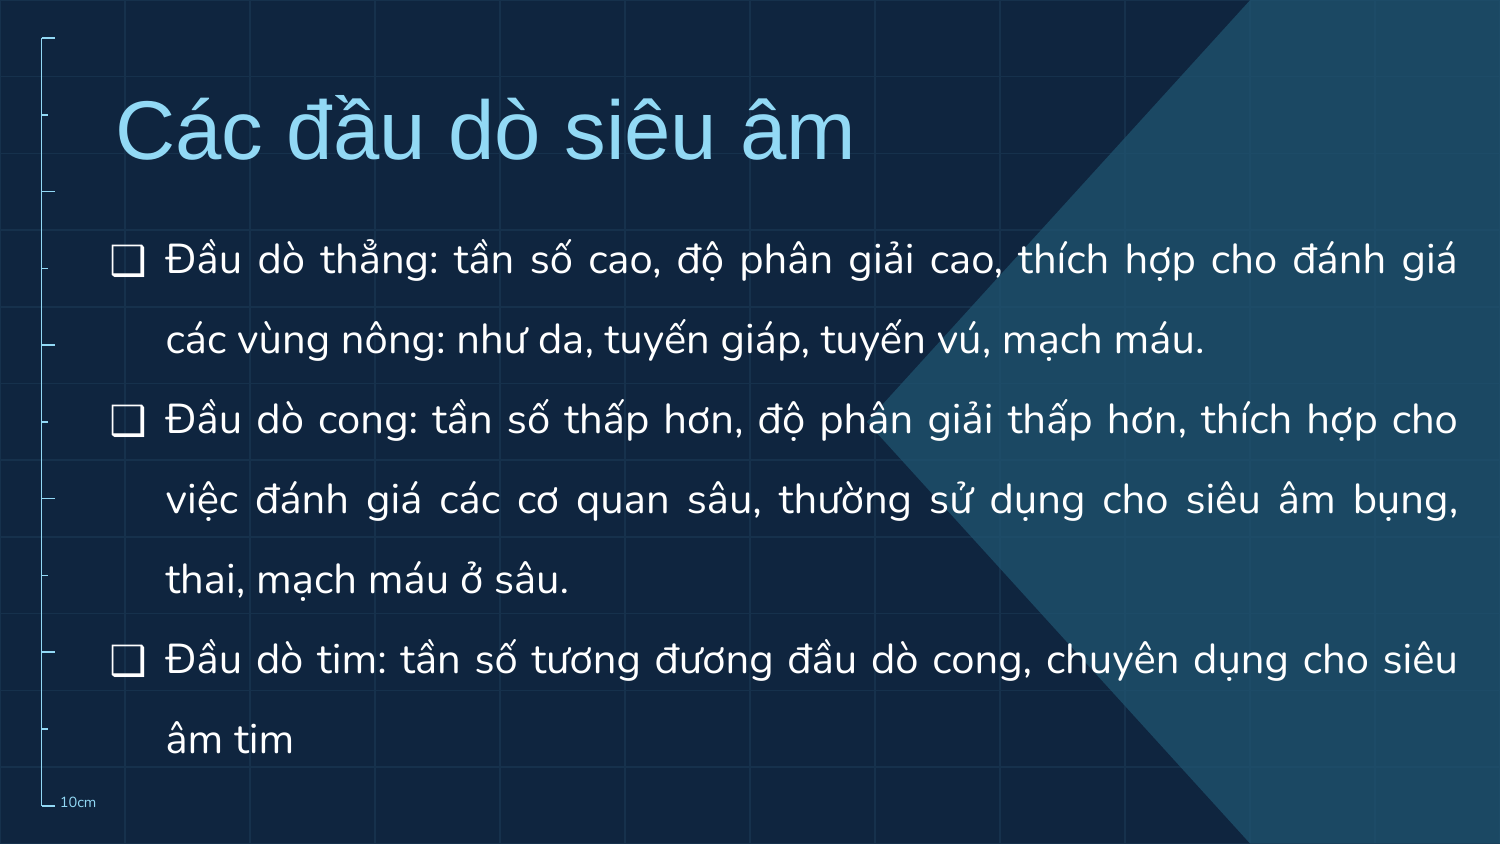

# Các đầu dò siêu âm
Đầu dò thẳng: tần số cao, độ phân giải cao, thích hợp cho đánh giá các vùng nông: như da, tuyến giáp, tuyến vú, mạch máu.
Đầu dò cong: tần số thấp hơn, độ phân giải thấp hơn, thích hợp cho việc đánh giá các cơ quan sâu, thường sử dụng cho siêu âm bụng, thai, mạch máu ở sâu.
Đầu dò tim: tần số tương đương đầu dò cong, chuyên dụng cho siêu âm tim